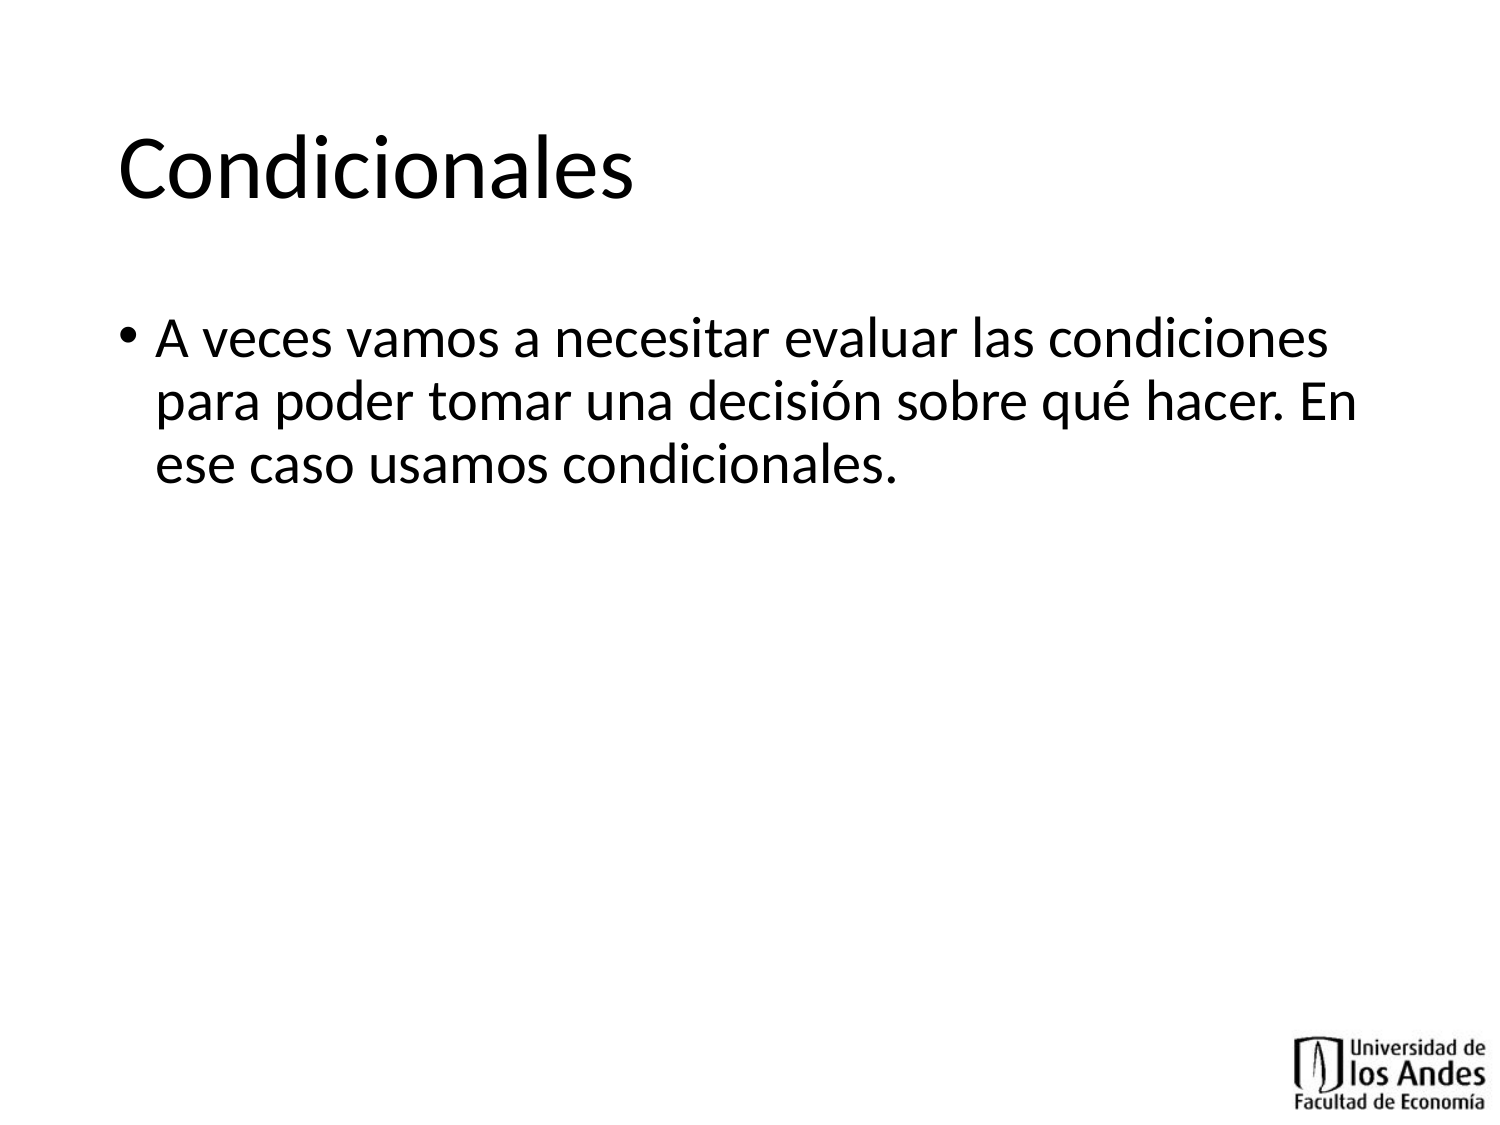

# Condicionales
A veces vamos a necesitar evaluar las condiciones para poder tomar una decisión sobre qué hacer. En ese caso usamos condicionales.